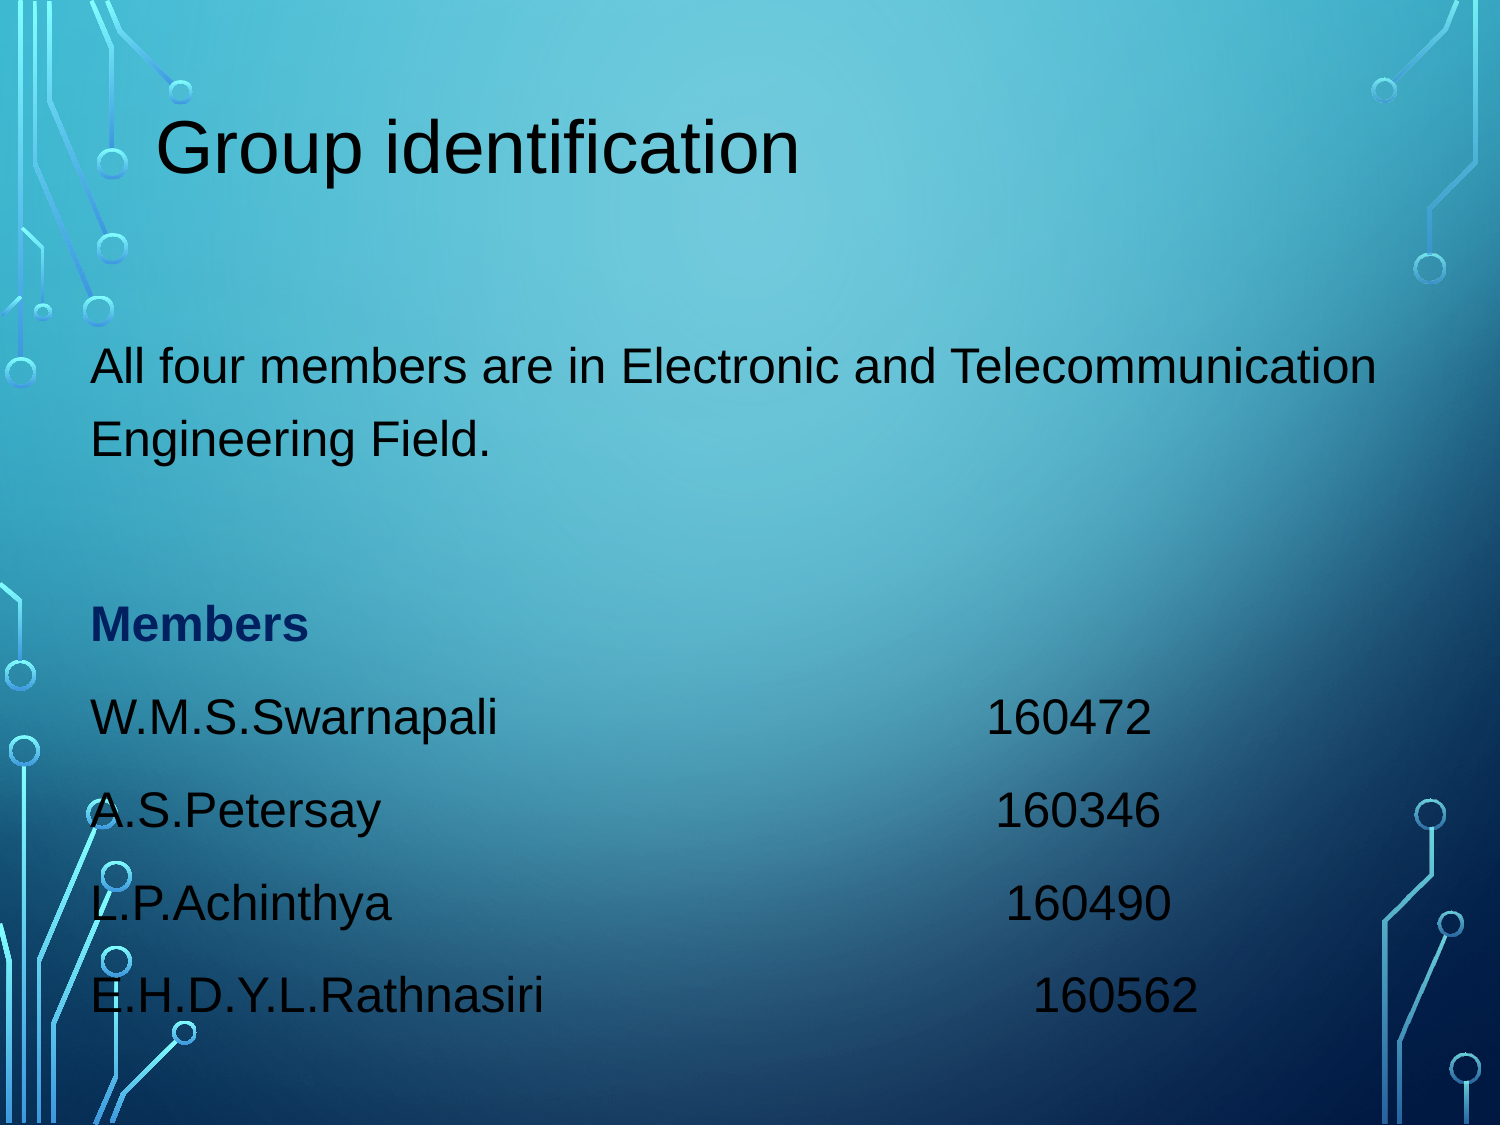

# Group identification
All four members are in Electronic and Telecommunication Engineering Field.

Members
W.M.S.Swarnapali                                   160472
A.S.Petersay                                            160346
L.P.Achinthya                                            160490
E.H.D.Y.L.Rathnasiri                                   160562